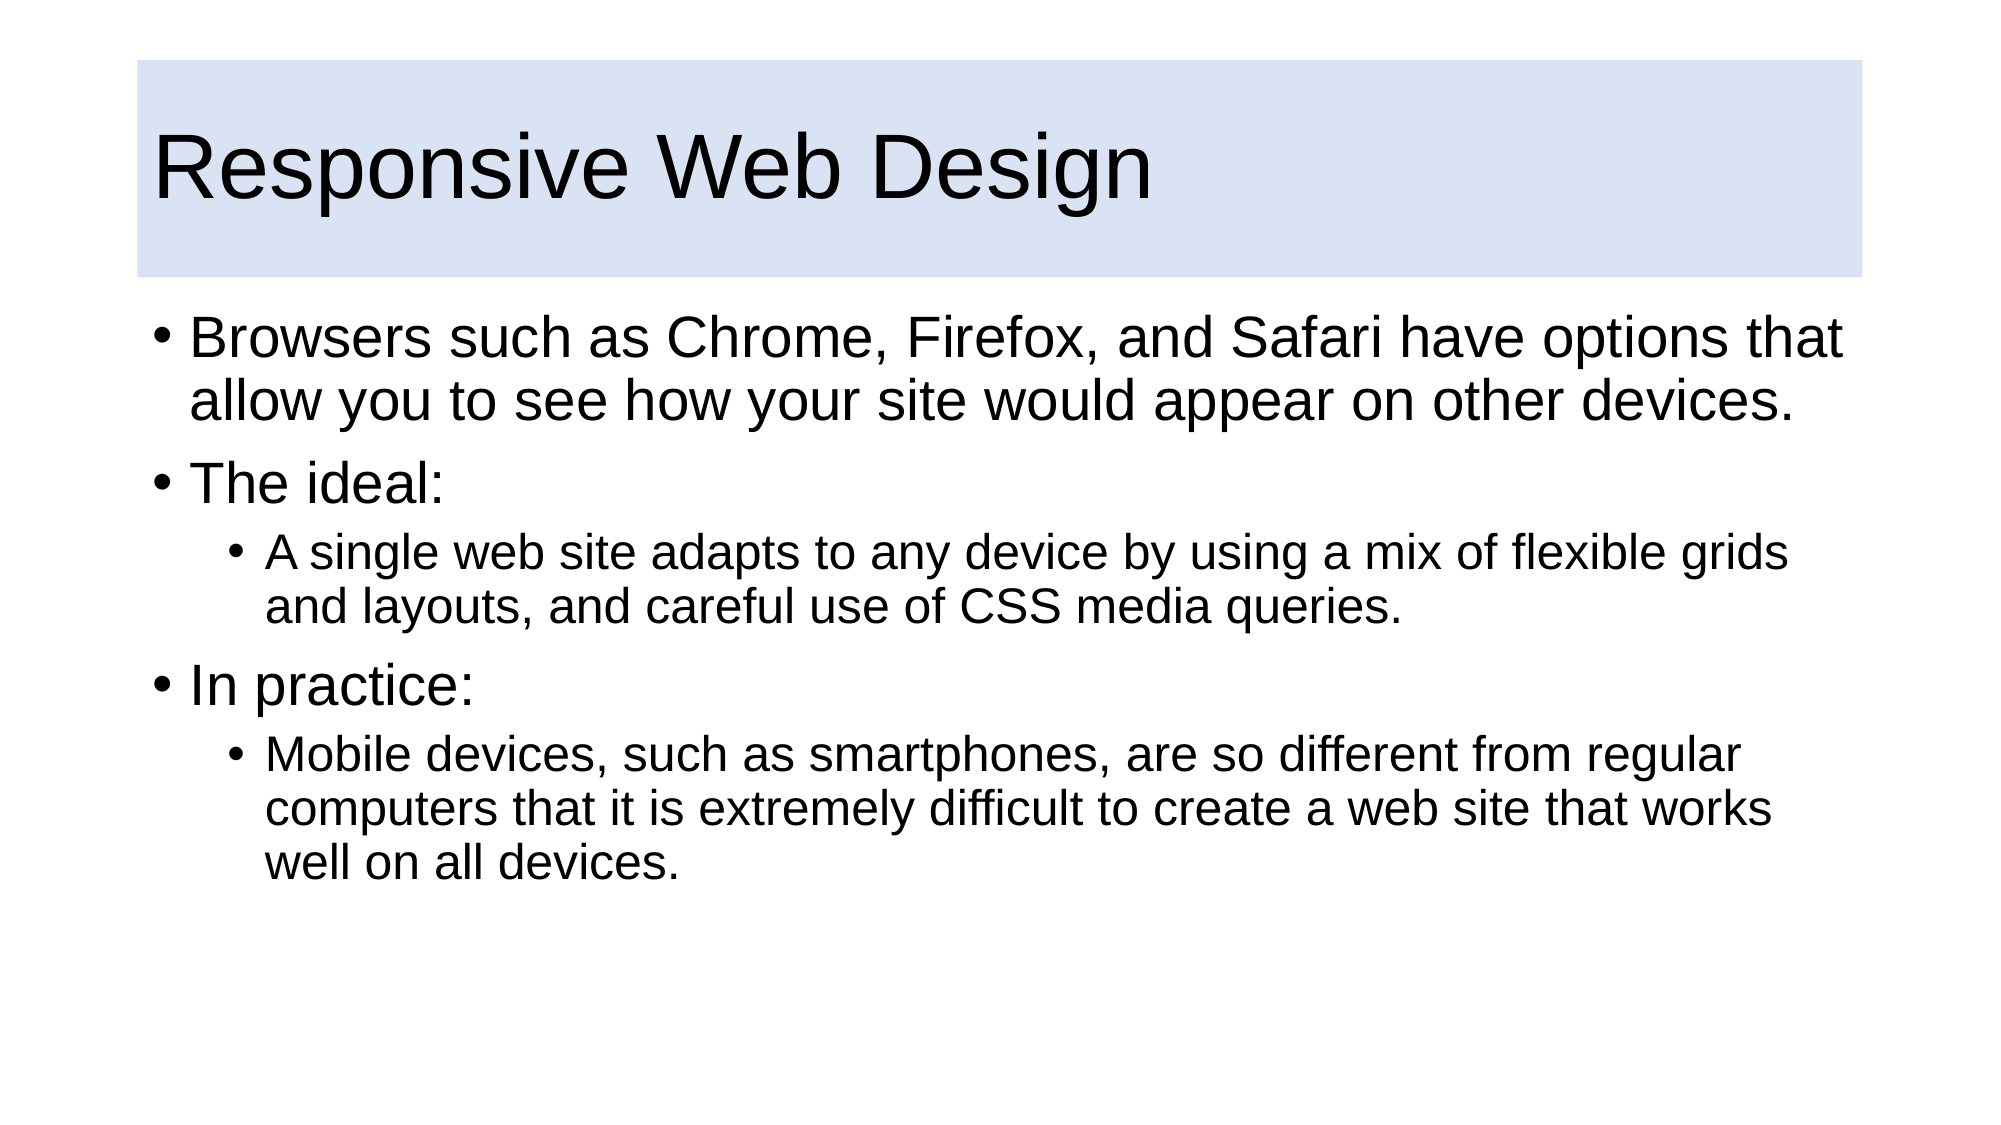

# Responsive Web Design
Browsers such as Chrome, Firefox, and Safari have options that allow you to see how your site would appear on other devices.
The ideal:
A single web site adapts to any device by using a mix of flexible grids and layouts, and careful use of CSS media queries.
In practice:
Mobile devices, such as smartphones, are so different from regular computers that it is extremely difficult to create a web site that works well on all devices.